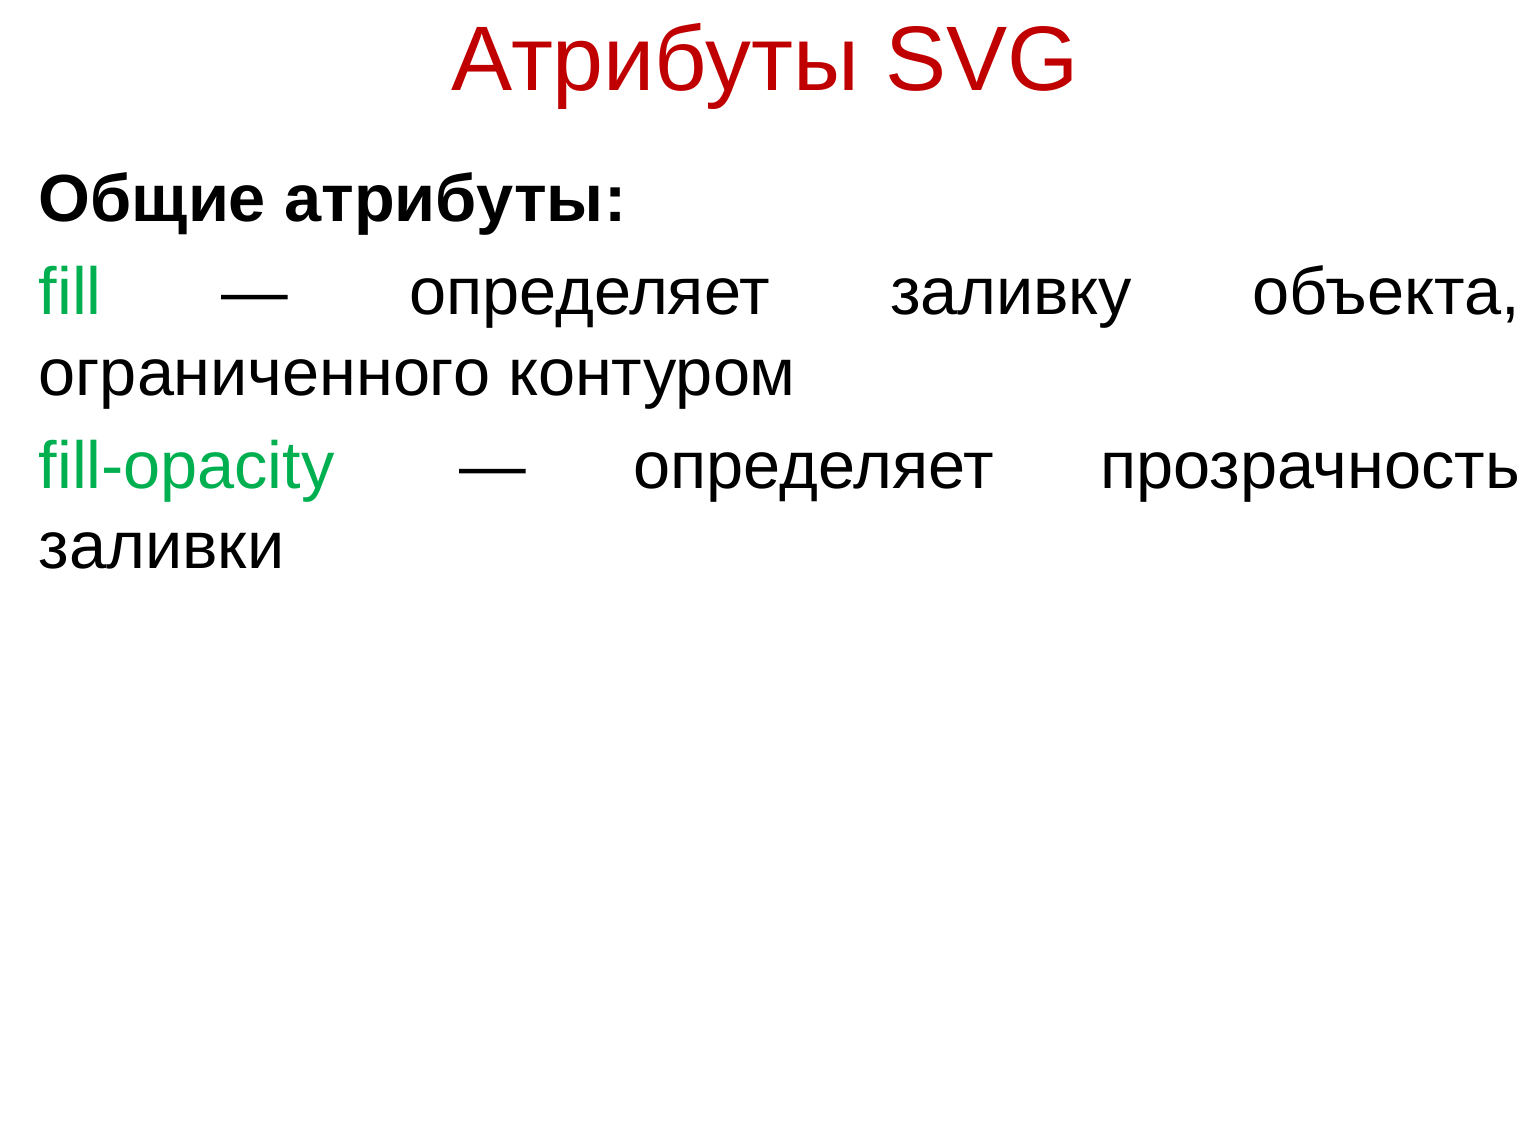

# Атрибуты SVG
Общие атрибуты:
fill — определяет заливку объекта, ограниченного контуром
fill-opacity  — определяет прозрачность заливки